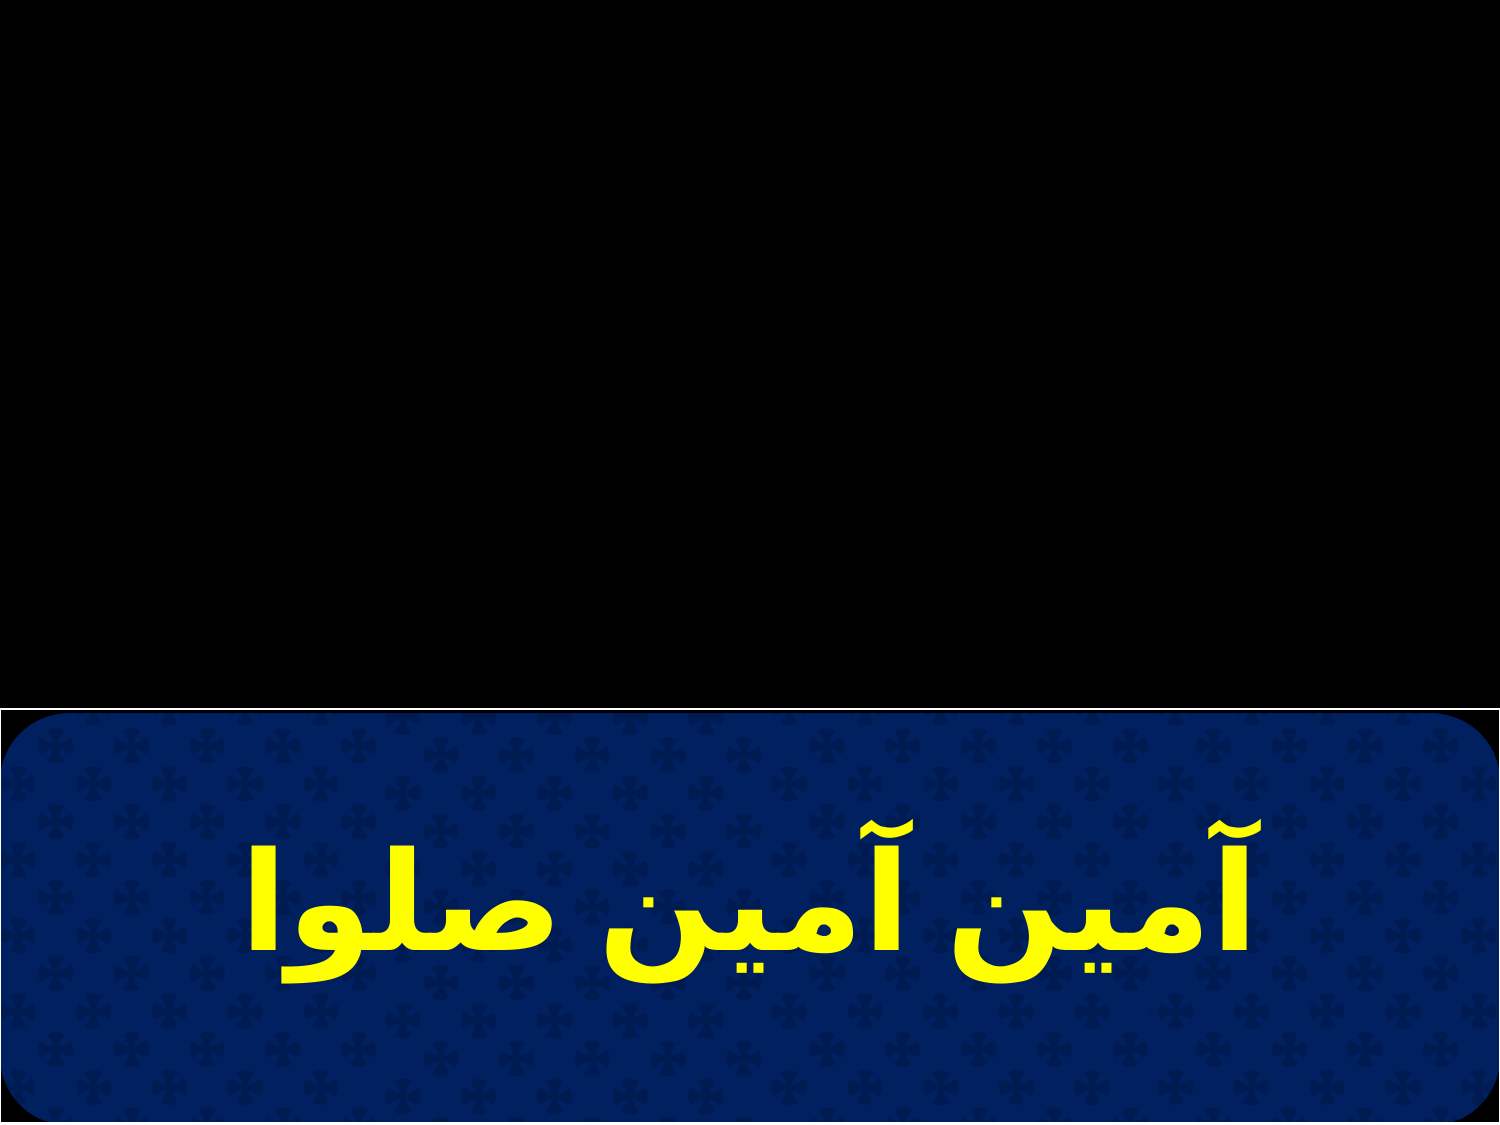

| آمين آمين صلوا |
| --- |